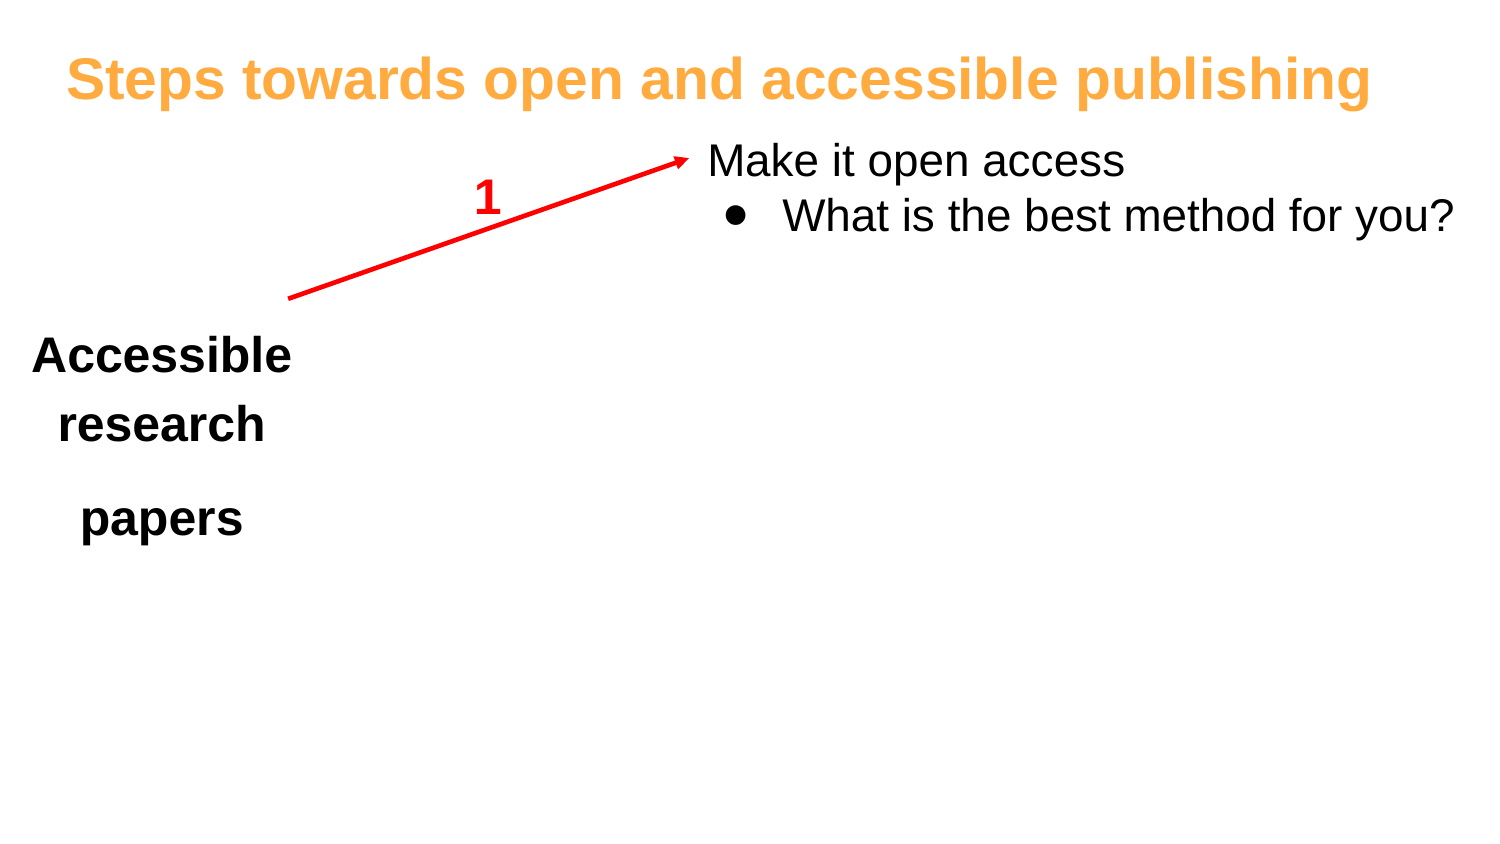

# Steps towards open and accessible publishing
Make it open access
What is the best method for you?
1
Accessible research
papers